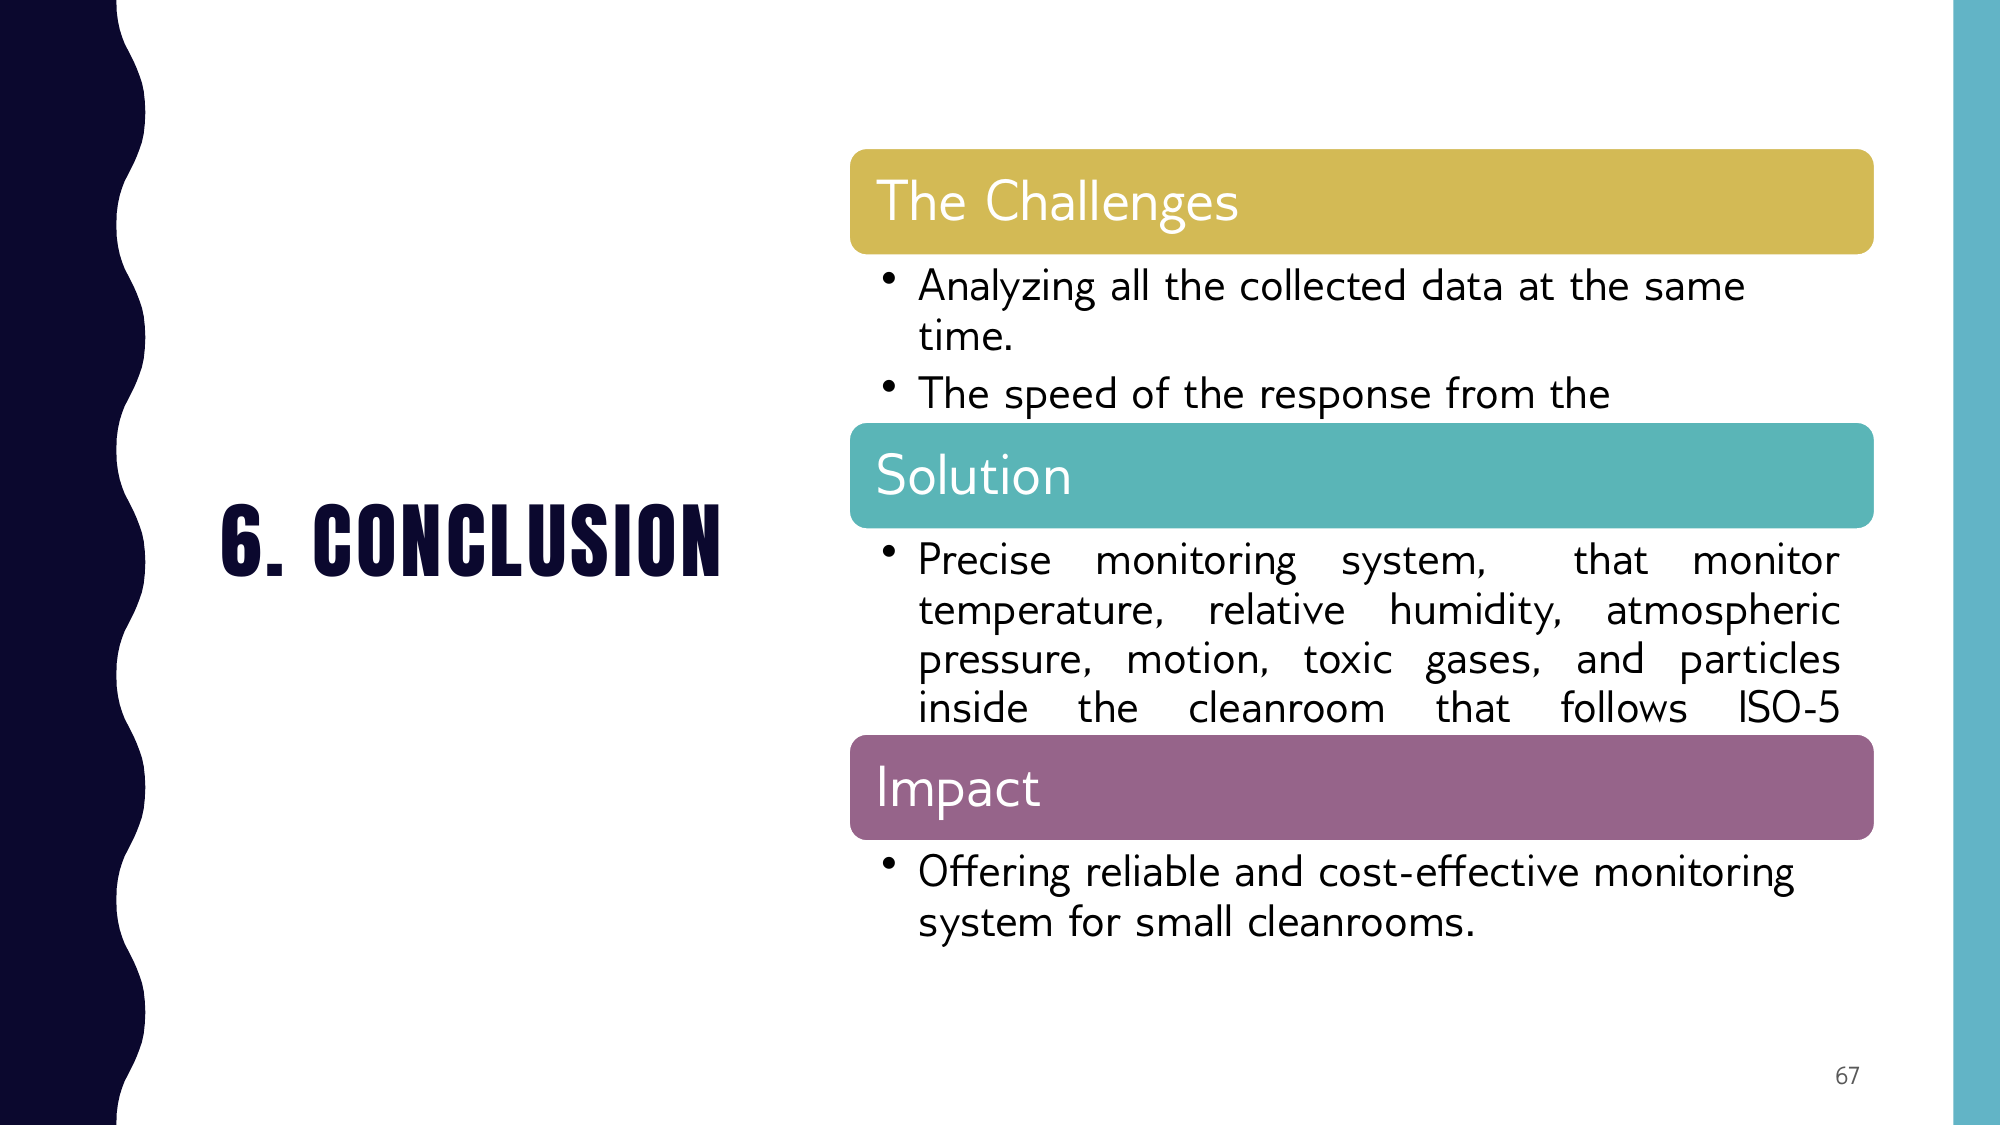

# 6. conclusion
The Challenges
Analyzing all the collected data at the same time.
The speed of the response from the microprocessor.
Solution
Precise monitoring system,  that monitor temperature, relative humidity, atmospheric pressure, motion, toxic gases, and particles inside the cleanroom that follows ISO-5 classification.
Impact
Offering reliable and cost-effective monitoring system for small cleanrooms.
67